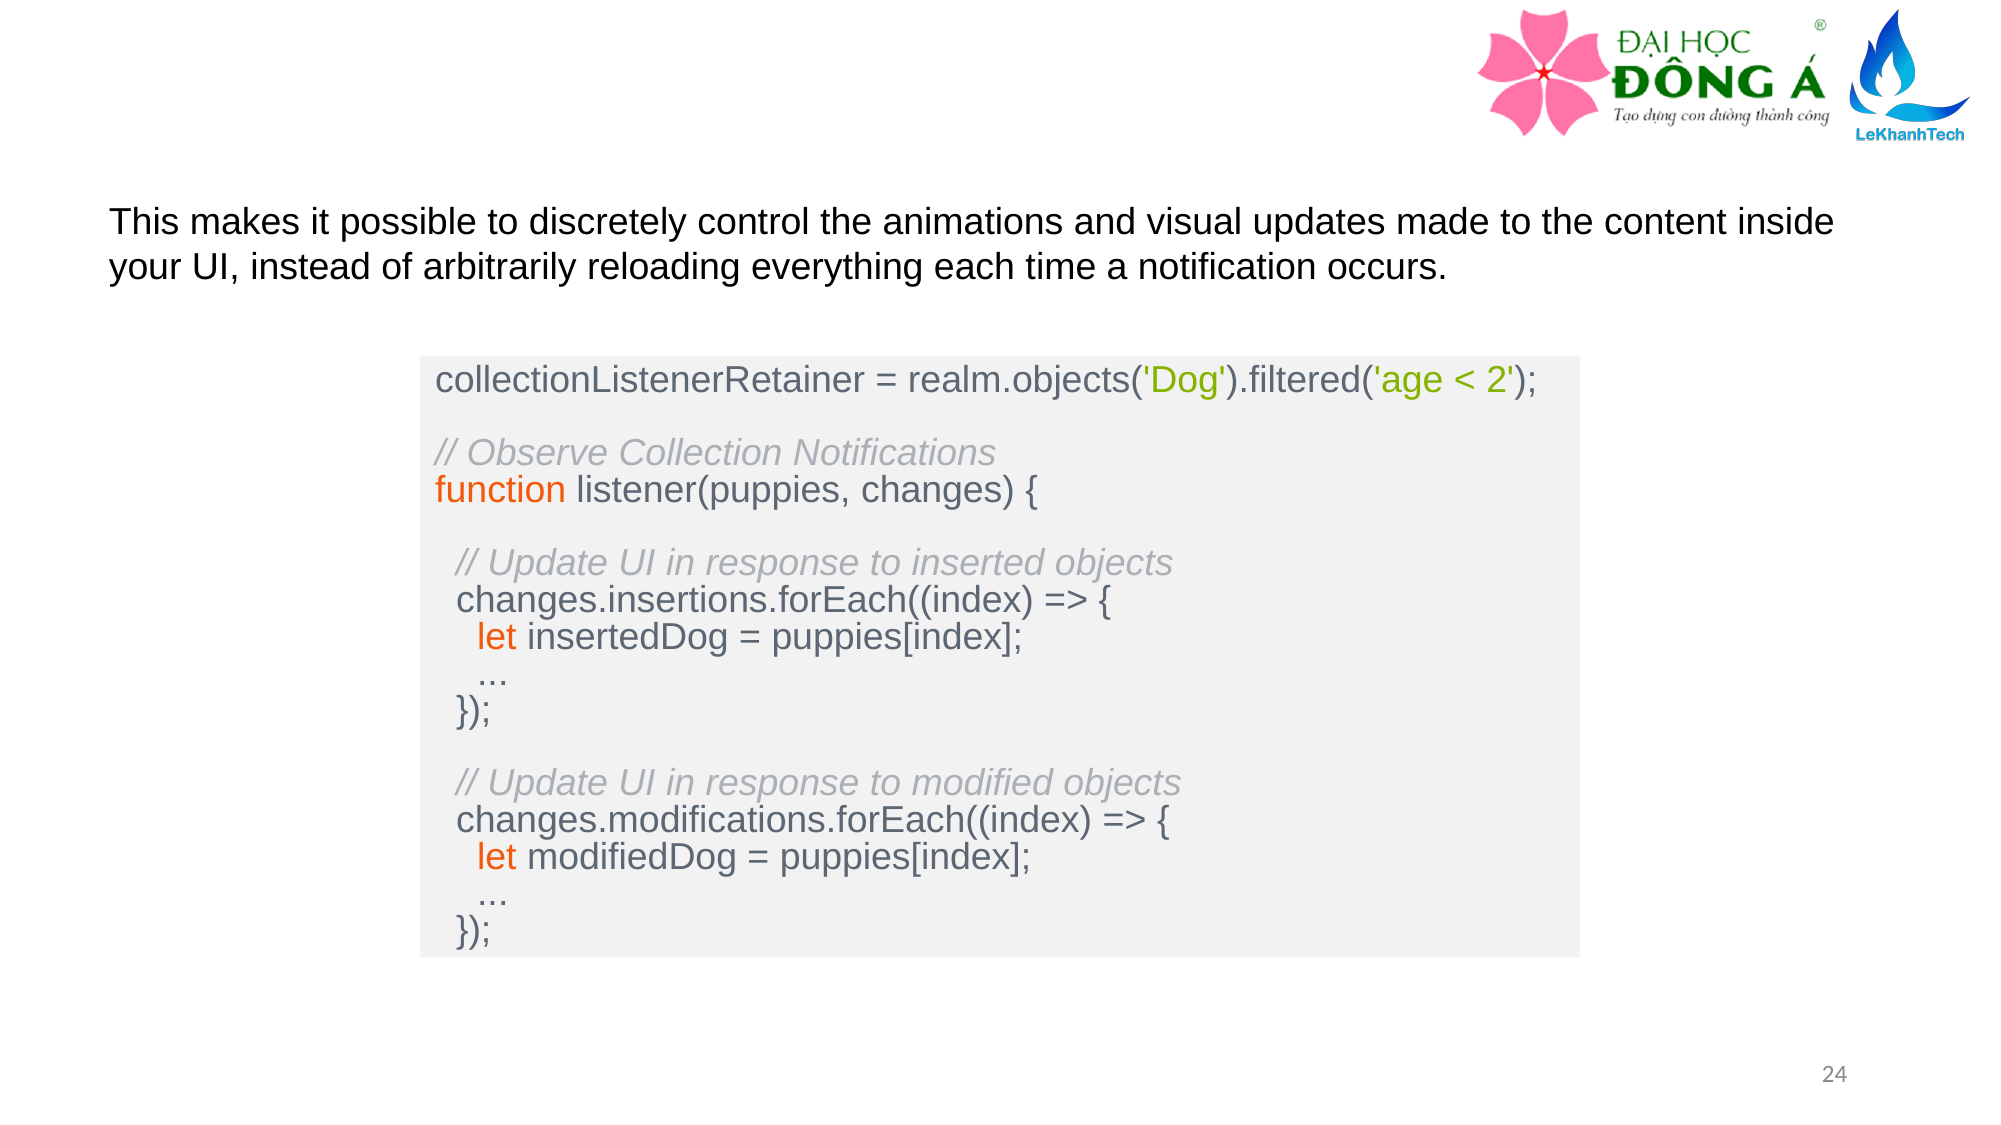

This makes it possible to discretely control the animations and visual updates made to the content inside your UI, instead of arbitrarily reloading everything each time a notification occurs.
collectionListenerRetainer = realm.objects('Dog').filtered('age < 2');

// Observe Collection Notifications
function listener(puppies, changes) {

  // Update UI in response to inserted objects
  changes.insertions.forEach((index) => {
    let insertedDog = puppies[index];
    ...
  });

  // Update UI in response to modified objects
  changes.modifications.forEach((index) => {
    let modifiedDog = puppies[index];
    ...
  });
24